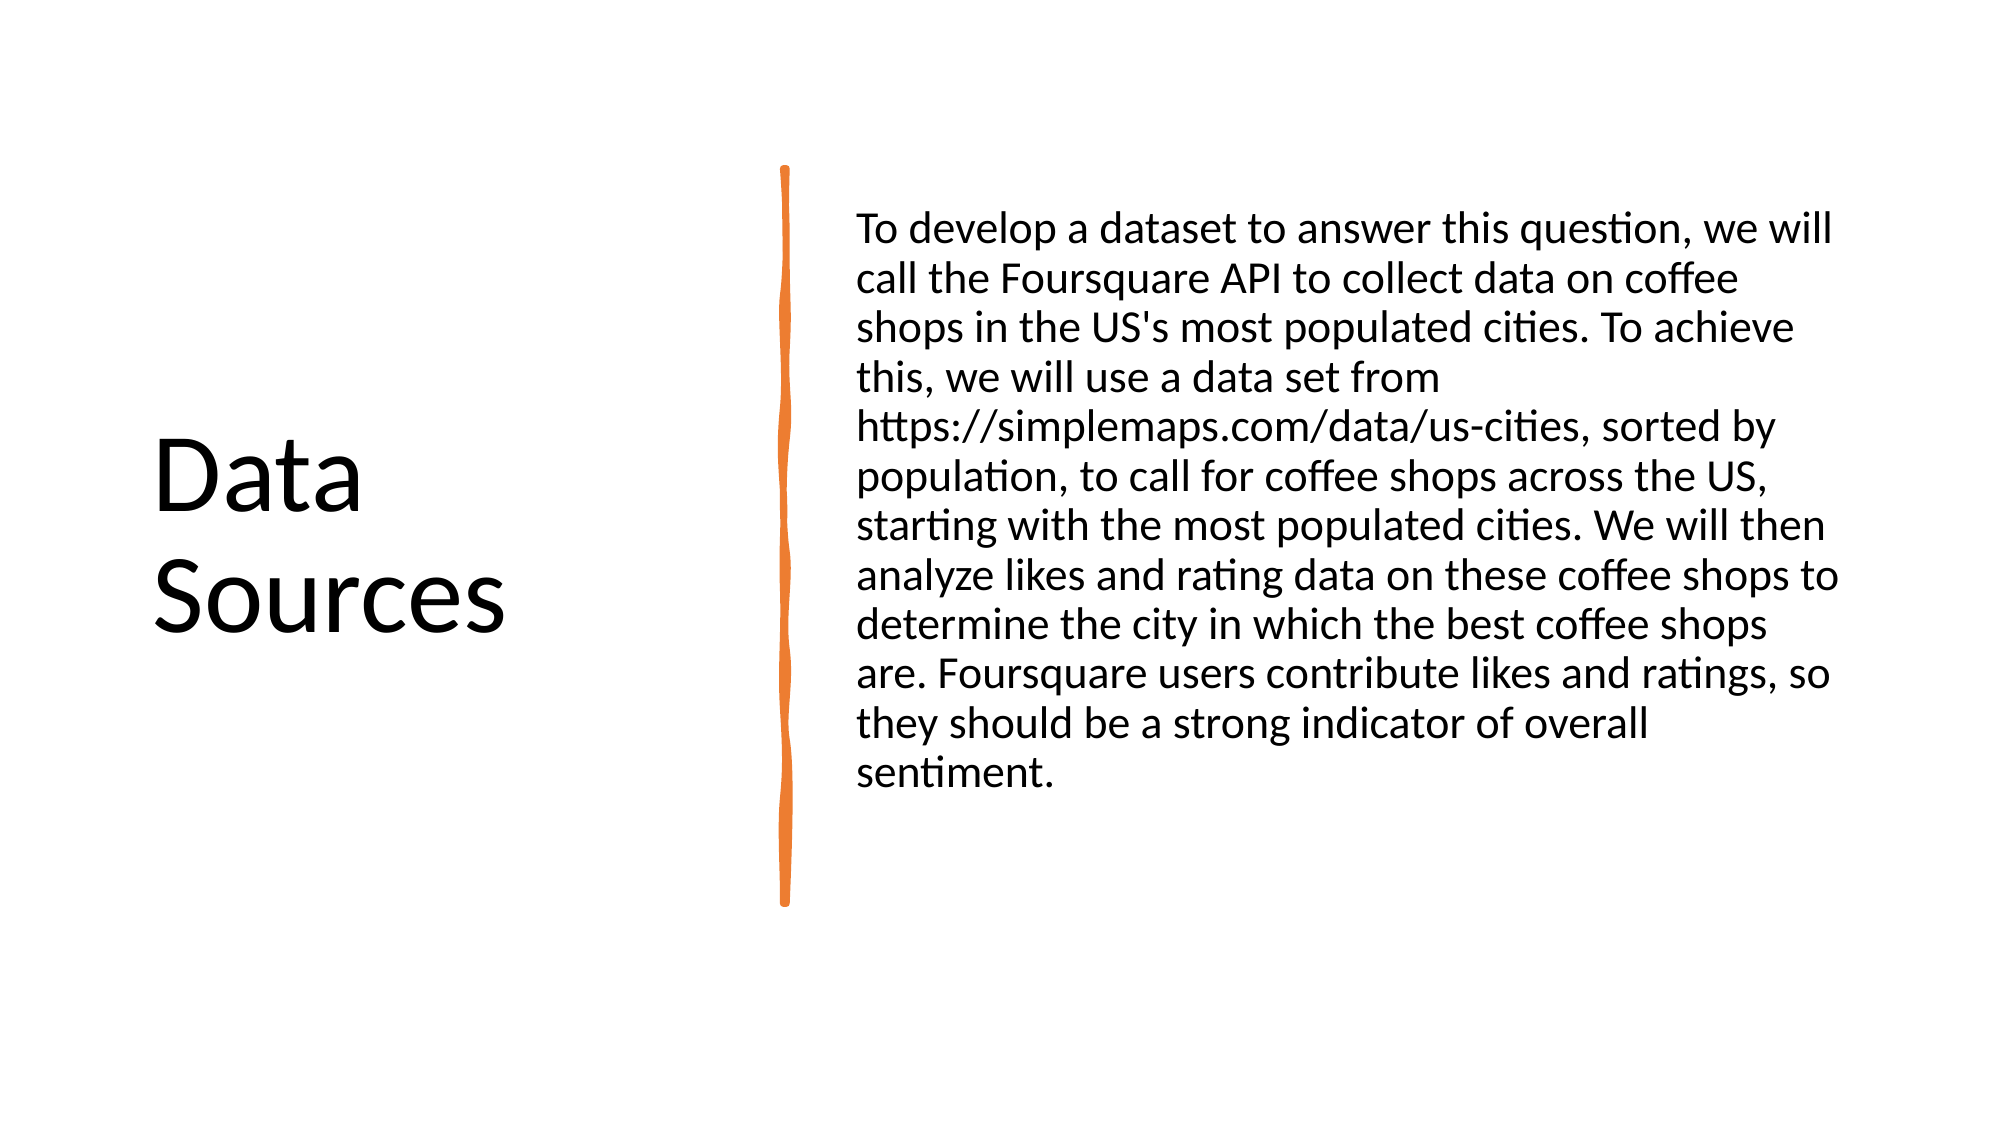

# Data Sources
To develop a dataset to answer this question, we will call the Foursquare API to collect data on coffee shops in the US's most populated cities. To achieve this, we will use a data set from https://simplemaps.com/data/us-cities, sorted by population, to call for coffee shops across the US, starting with the most populated cities. We will then analyze likes and rating data on these coffee shops to determine the city in which the best coffee shops are. Foursquare users contribute likes and ratings, so they should be a strong indicator of overall sentiment.